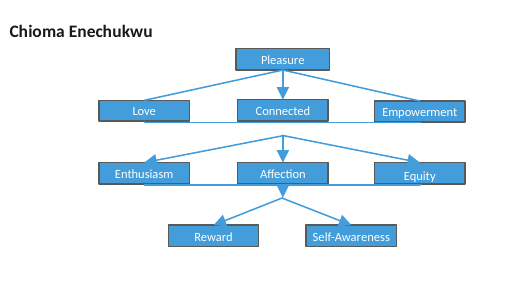

Chioma Enechukwu
Pleasure
Connected
Love
Empowerment
Enthusiasm
Affection
Equity

Reward
Self-Awareness